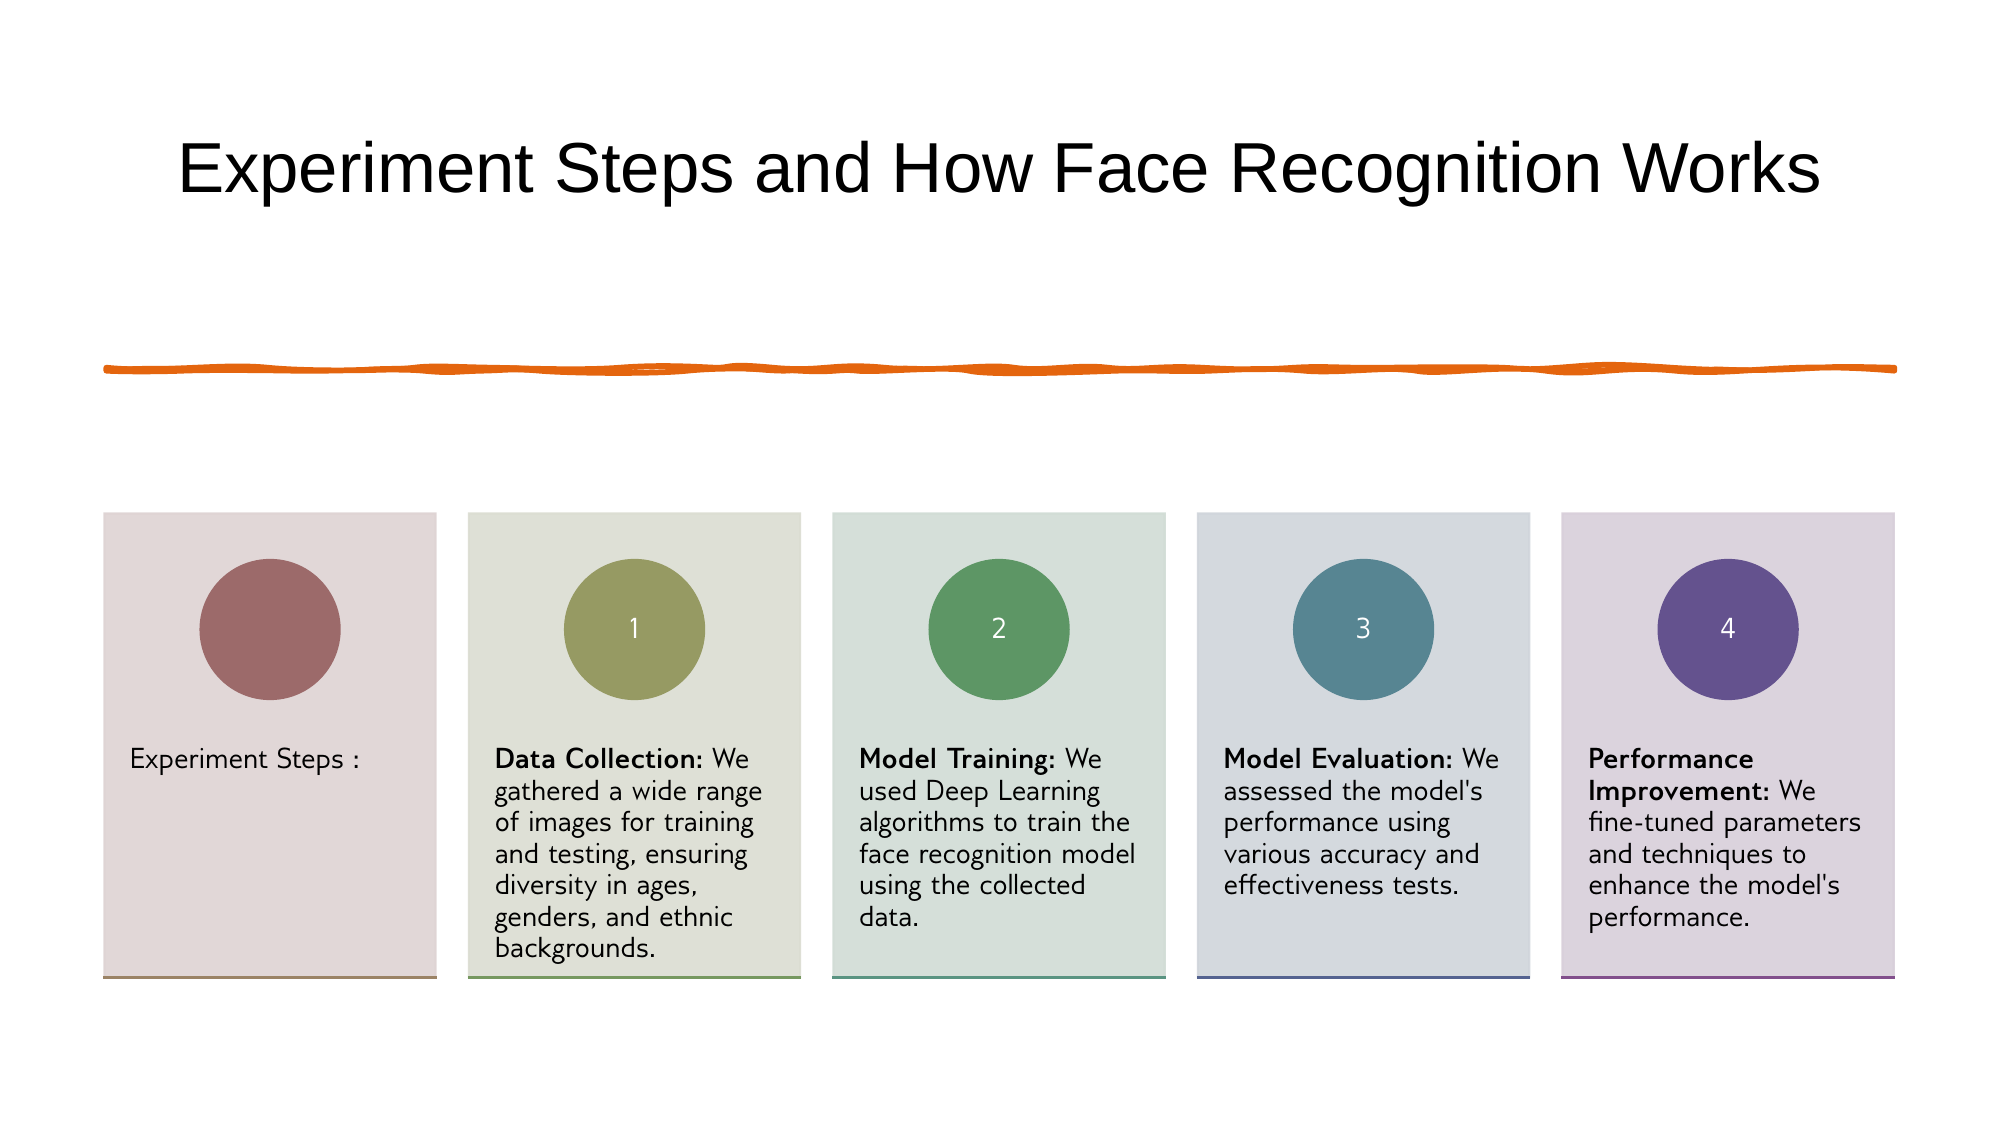

# Experiment Steps and How Face Recognition Works

Experiment Steps :

Data Collection: We gathered a wide range of images for training and testing, ensuring diversity in ages, genders, and ethnic backgrounds.
1
Model Training: We used Deep Learning algorithms to train the face recognition model using the collected data.
2
Model Evaluation: We assessed the model's performance using various accuracy and effectiveness tests.
3
Performance Improvement: We fine-tuned parameters and techniques to enhance the model's performance.
4